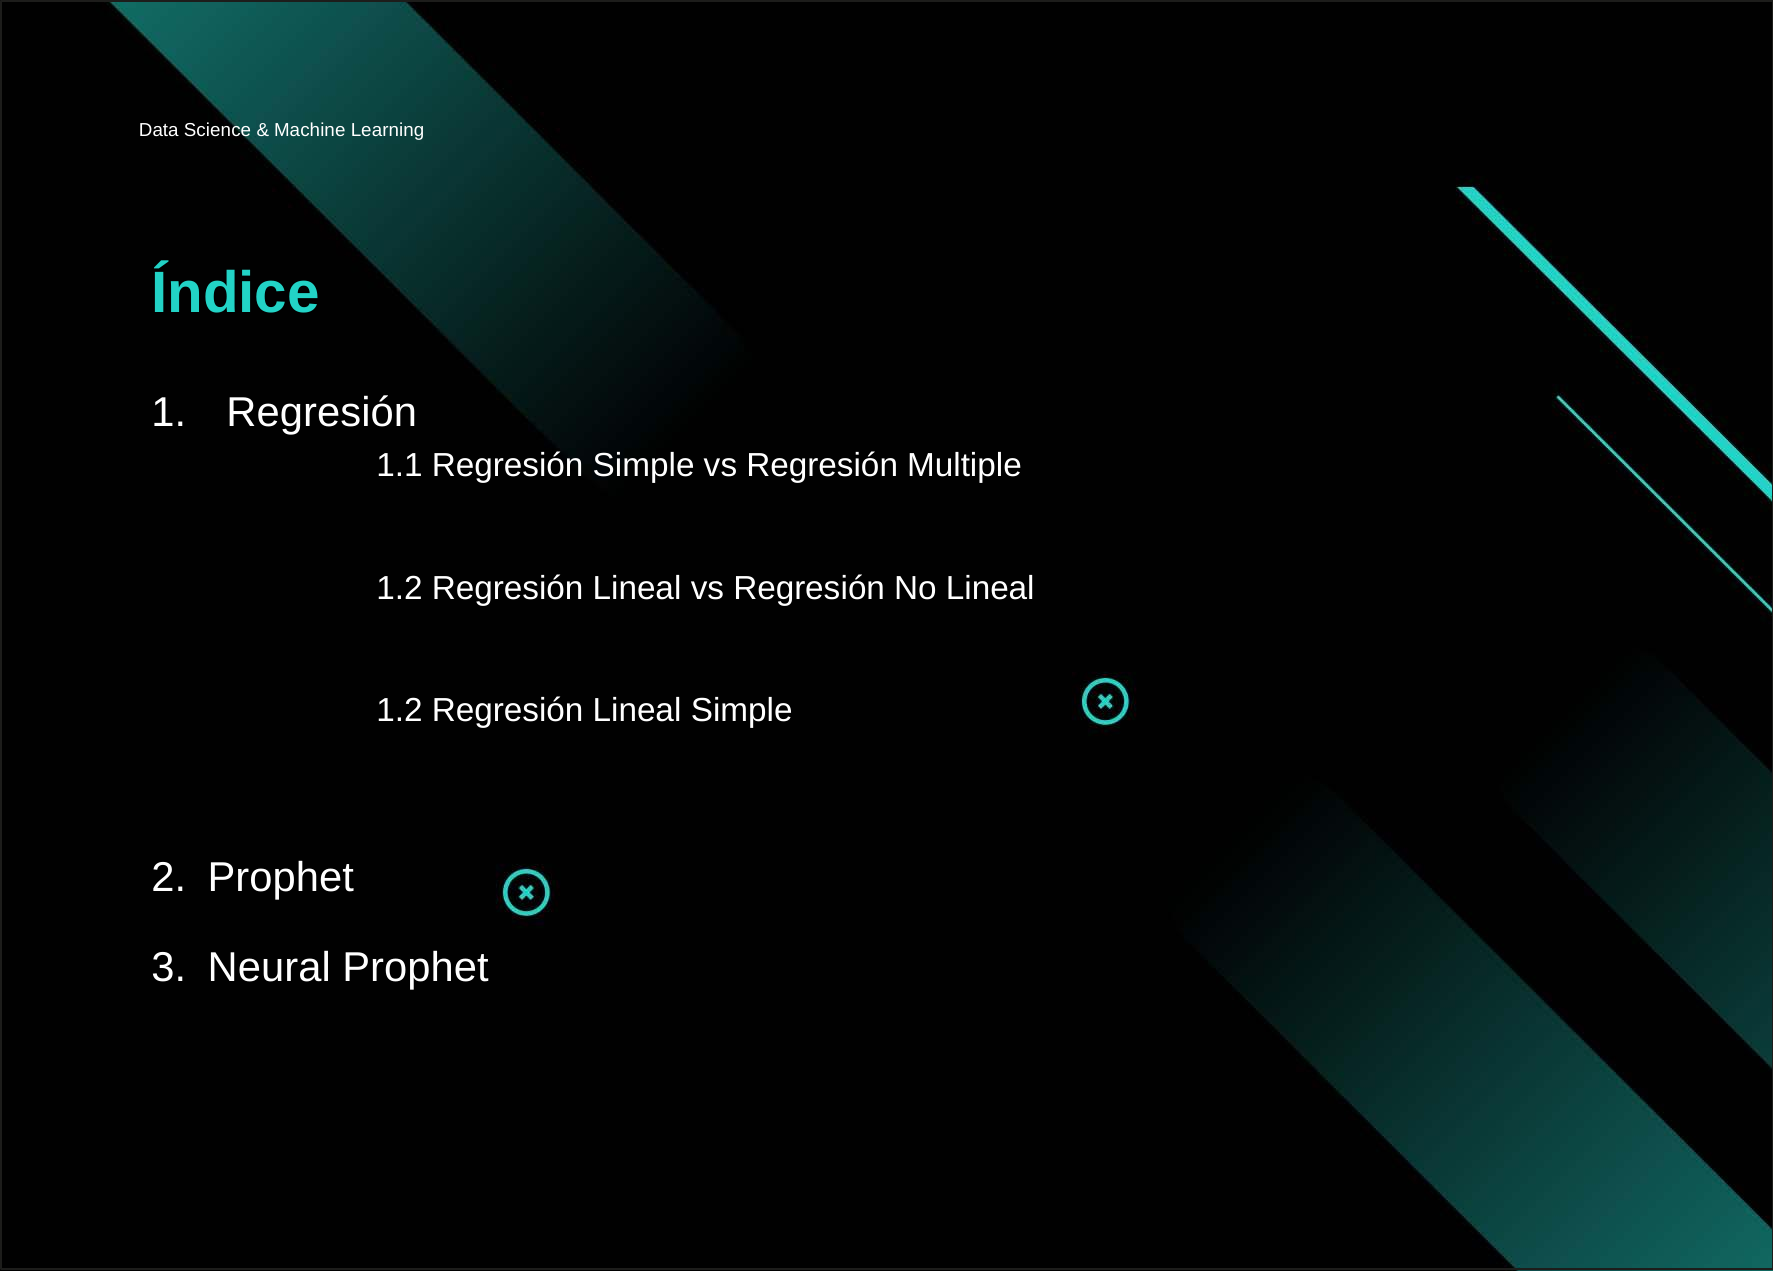

Data Science & Machine Learning

# Índice
Regresión
	1.1 Regresión Simple vs Regresión Multiple
	1.2 Regresión Lineal vs Regresión No Lineal
	1.2 Regresión Lineal Simple

Prophet
Neural Prophet